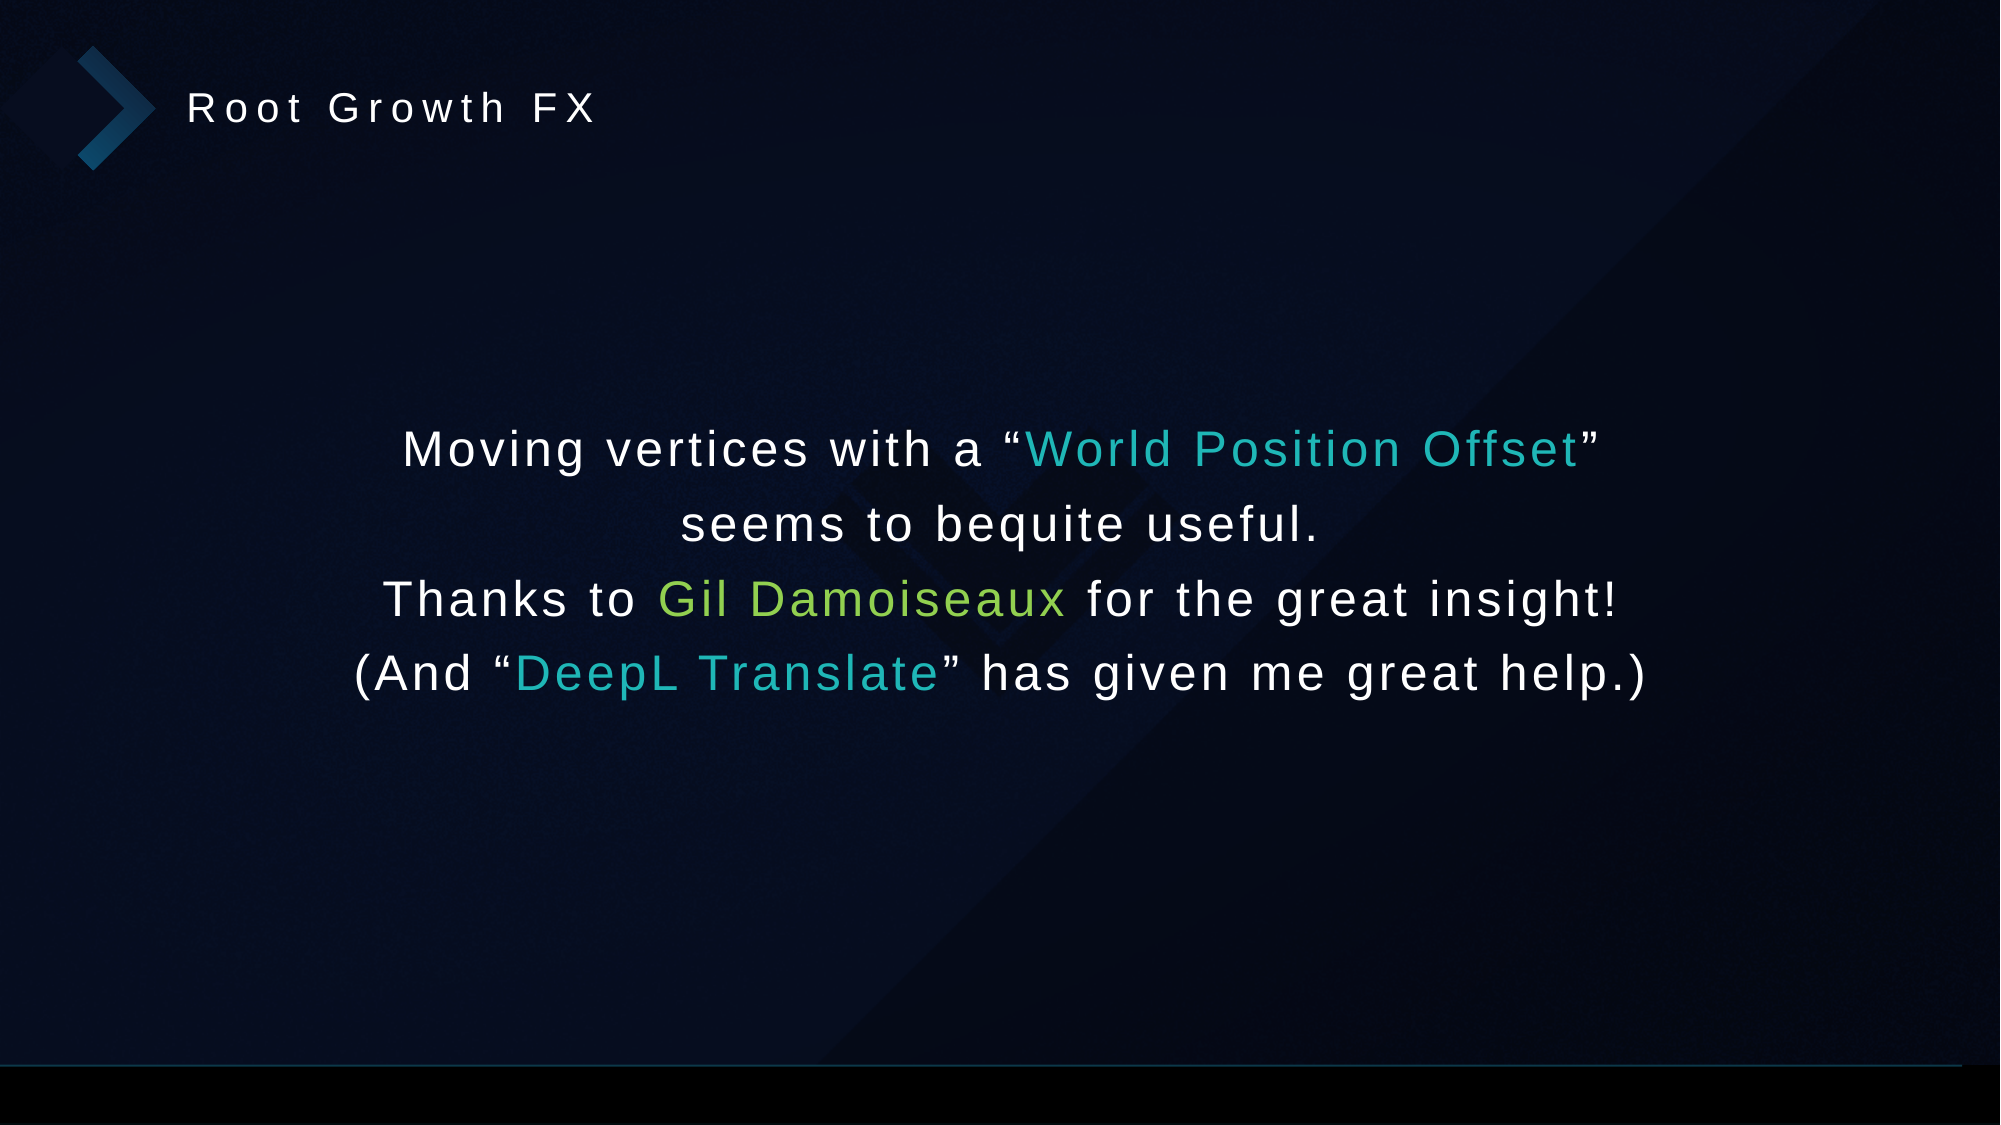

Root Growth FX
Moving vertices with a “World Position Offset”
seems to bequite useful.
Thanks to Gil Damoiseaux for the great insight!
(And “DeepL Translate” has given me great help.)